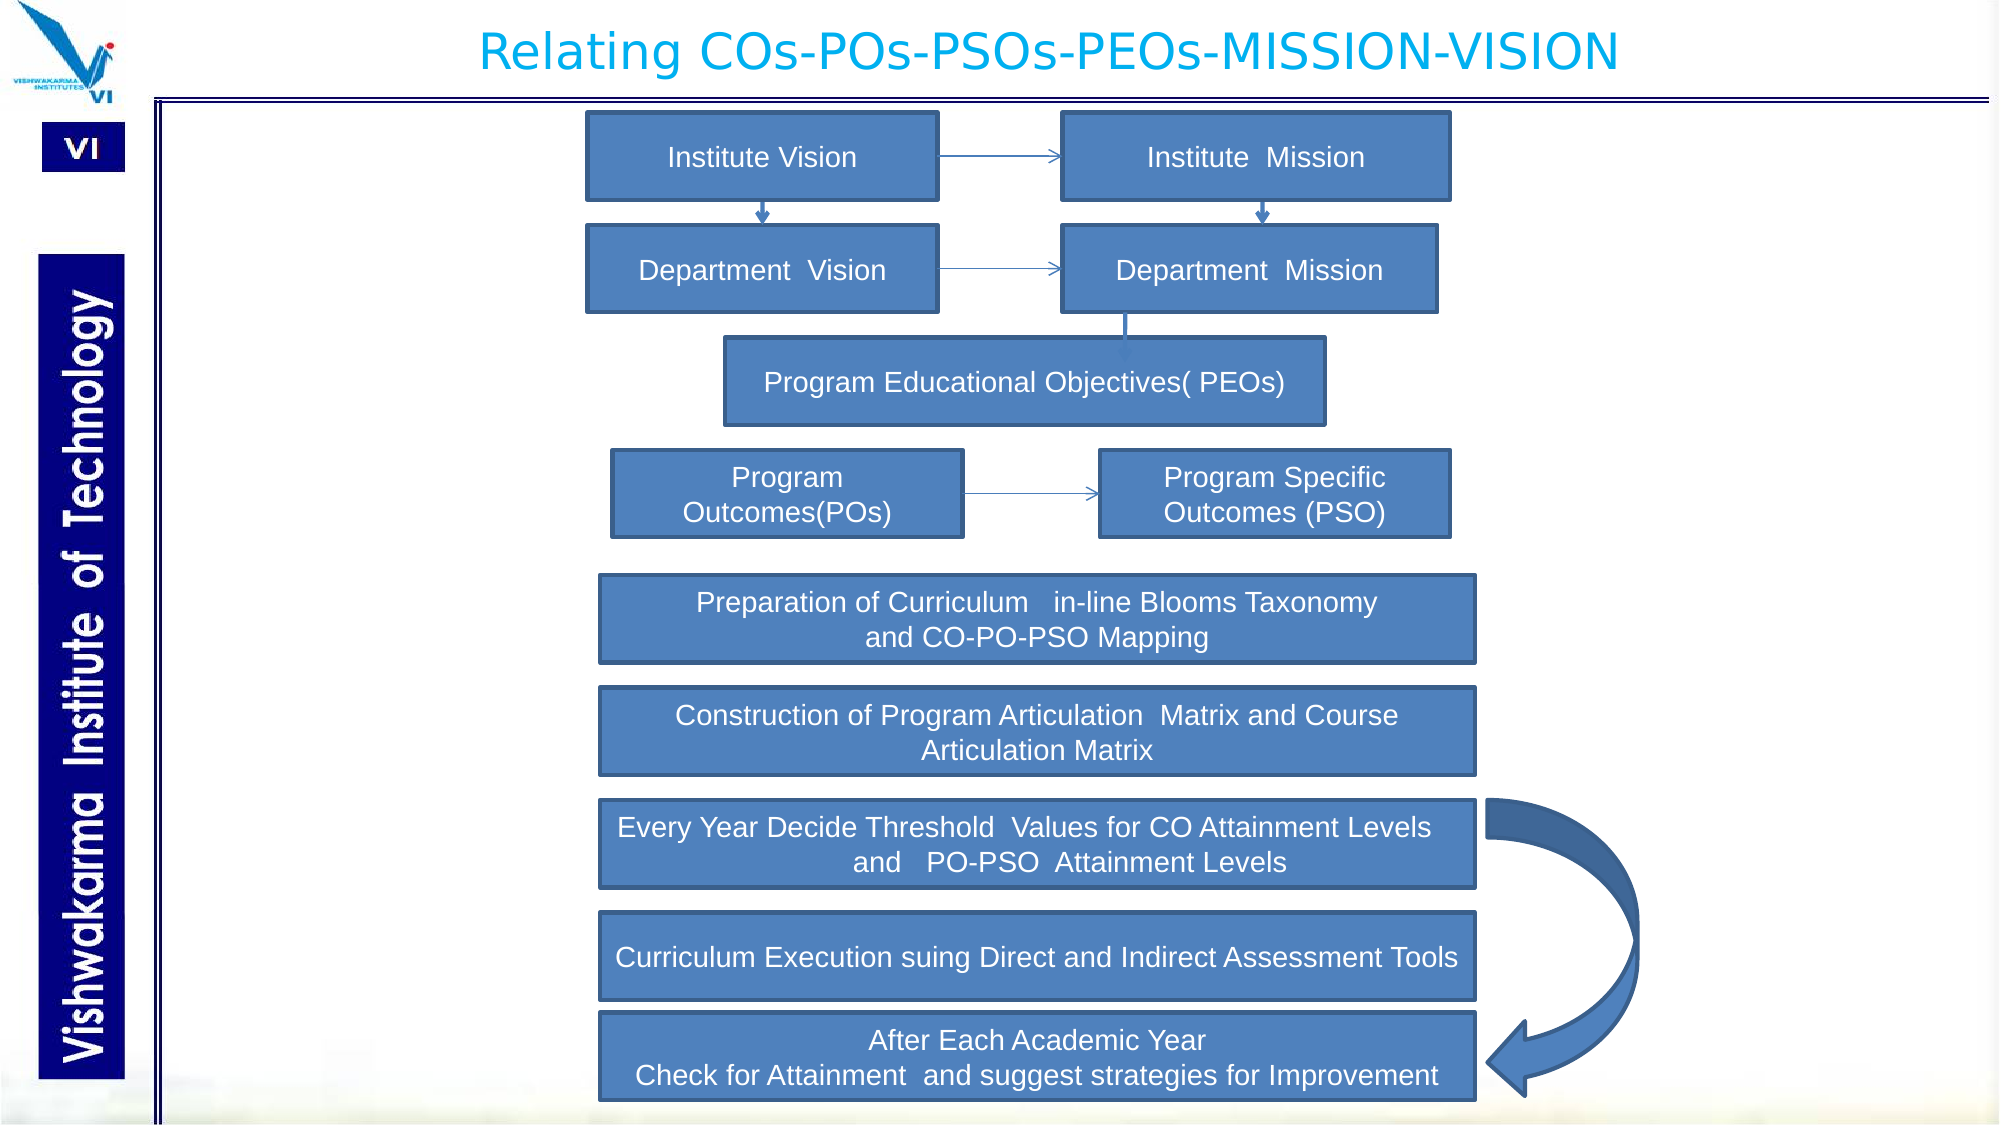

Relating COs-POs-PSOs-PEOs-MISSION-VISION
Institute Vision
Institute  Mission
Department  Vision
Department  Mission
Program Educational Objectives( PEOs)
Program Outcomes(POs)
Program Specific Outcomes (PSO)

Preparation of Curriculum   in-line Blooms Taxonomy
and CO-PO-PSO Mapping

Construction of Program Articulation  Matrix and Course Articulation Matrix

.
Every Year Decide Threshold  Values for CO Attainment Levels            and   PO-PSO  Attainment Levels

Curriculum Execution suing Direct and Indirect Assessment Tools
After Each Academic Year
Check for Attainment  and suggest strategies for Improvement